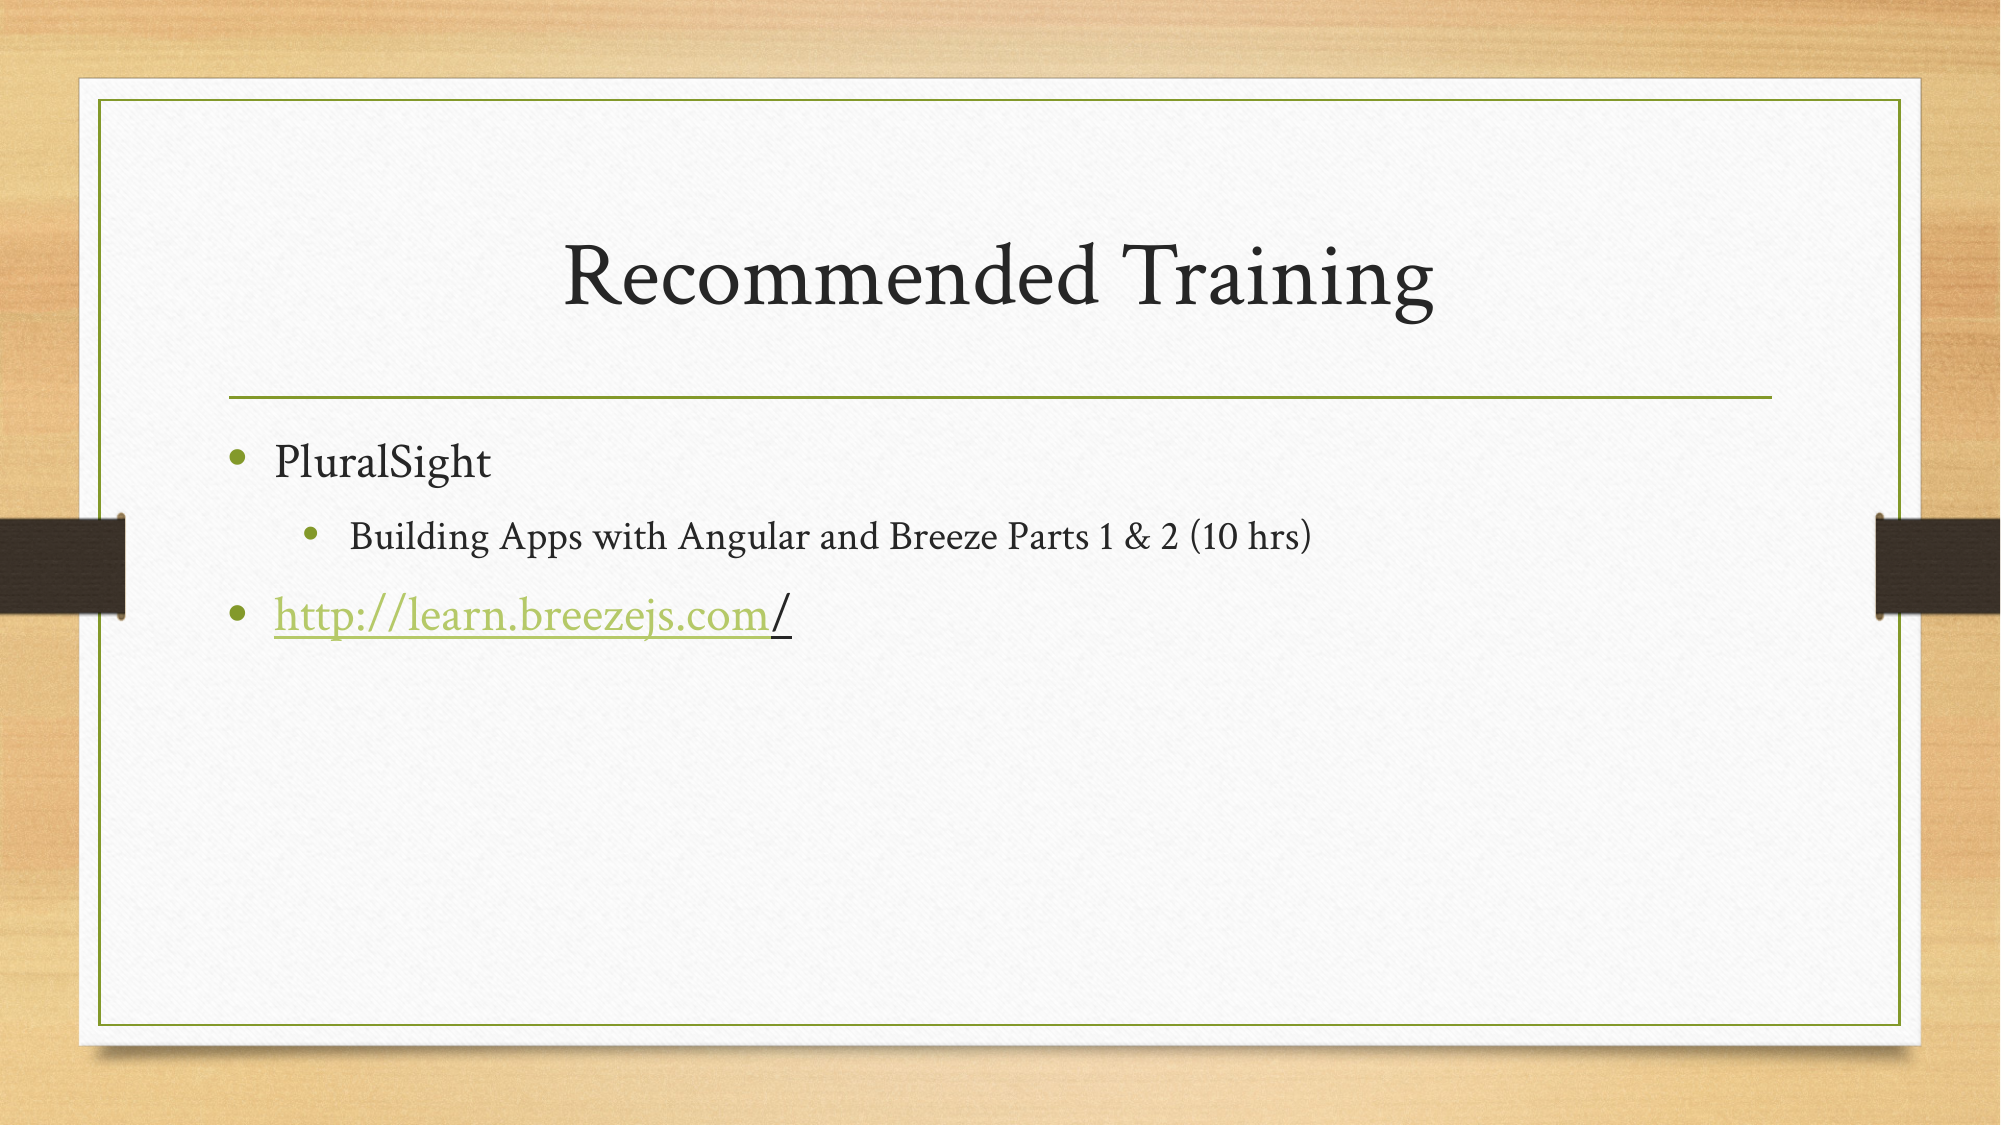

# Recommended Training
PluralSight
Building Apps with Angular and Breeze Parts 1 & 2 (10 hrs)
http://learn.breezejs.com/